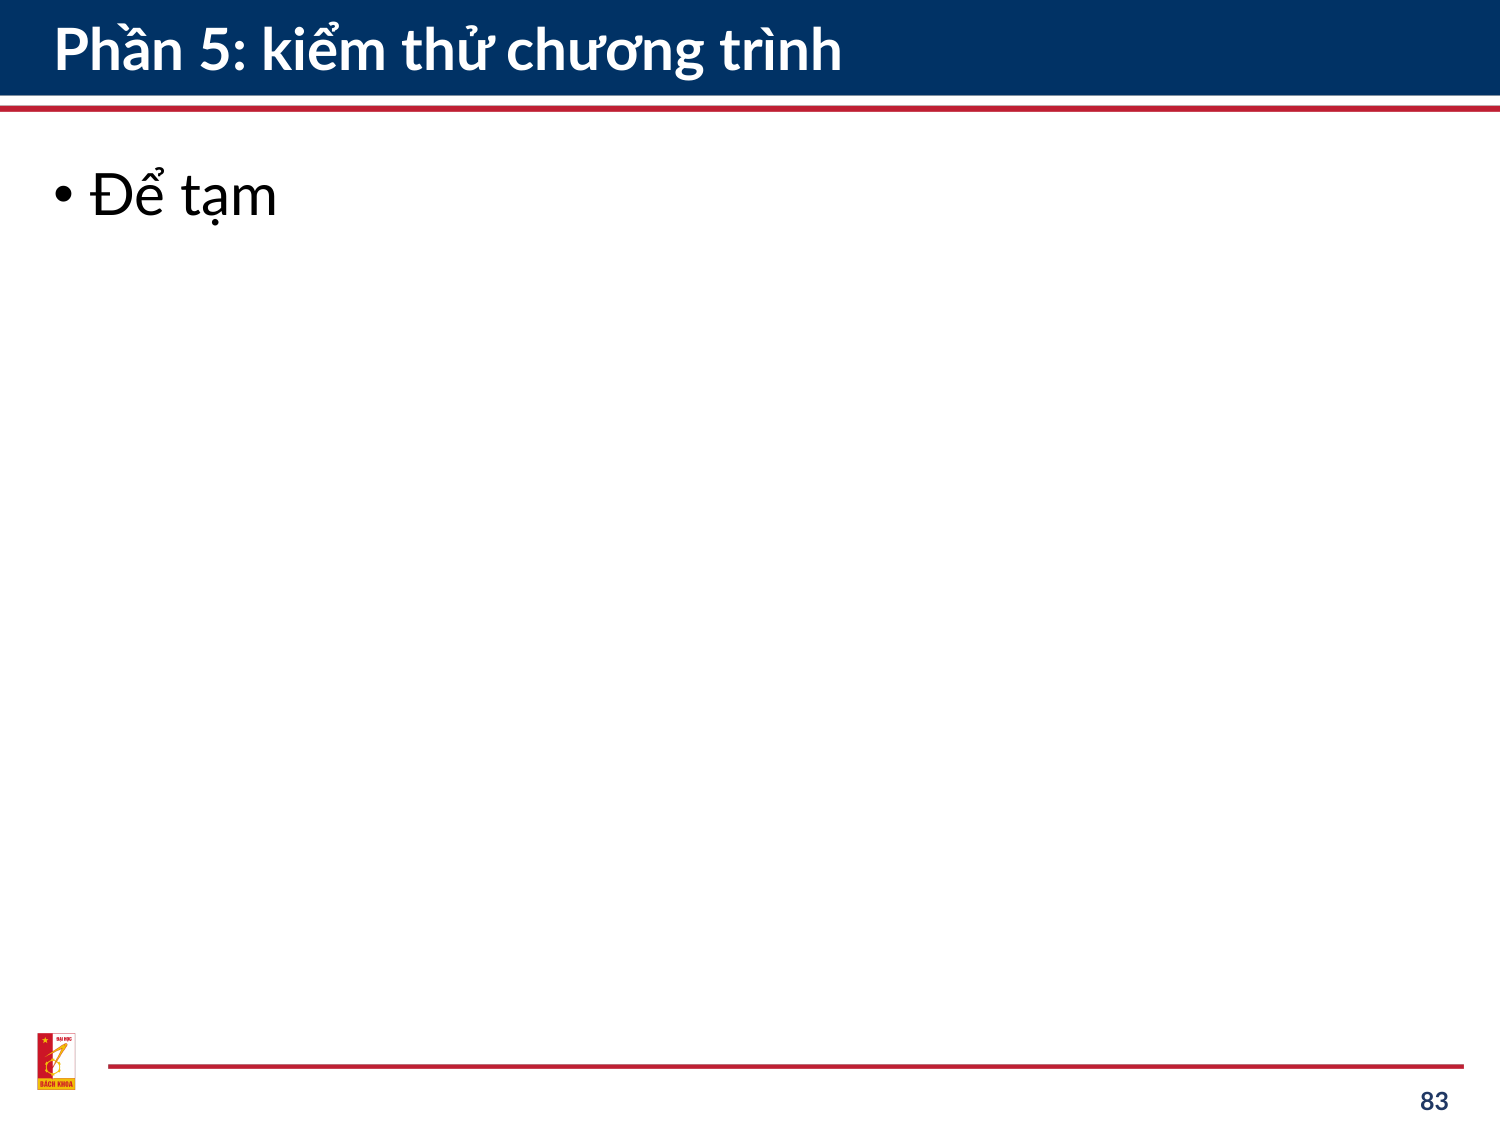

# Phần 5: kiểm thử chương trình
Để tạm

83